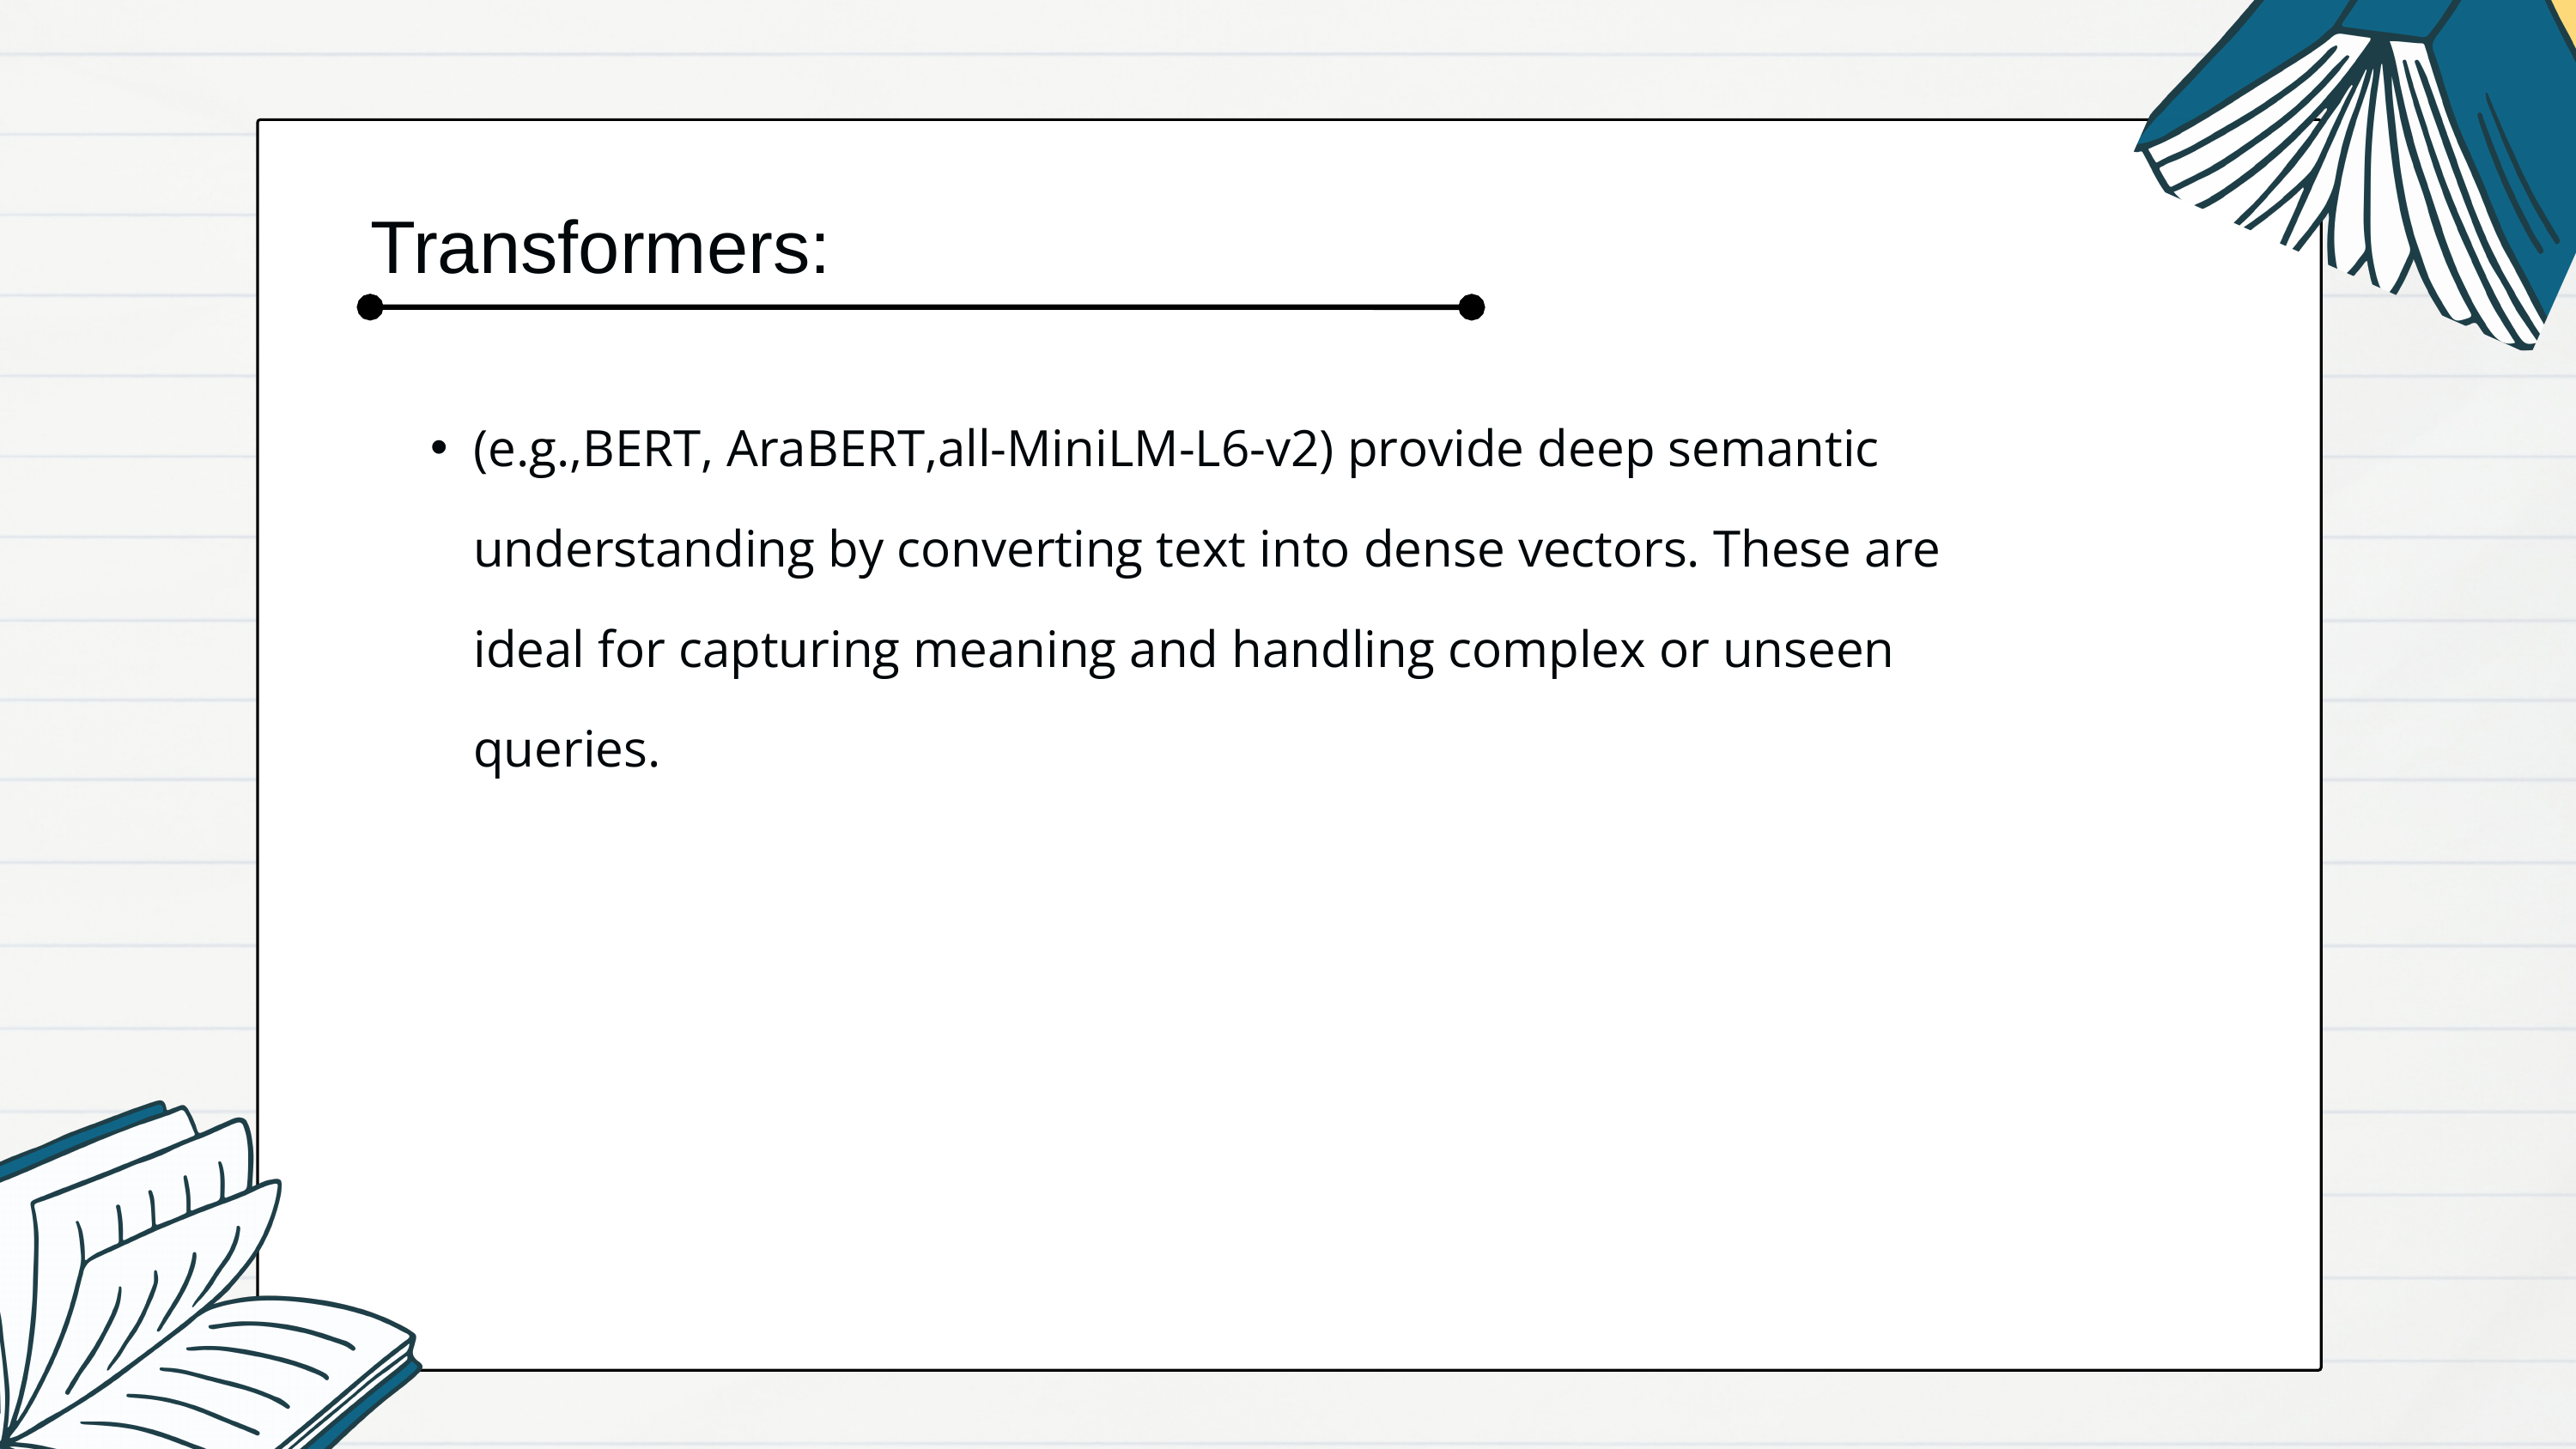

Transformers:

(e.g.,BERT, AraBERT,all-MiniLM-L6-v2) provide deep semantic understanding by converting text into dense vectors. These are ideal for capturing meaning and handling complex or unseen queries.